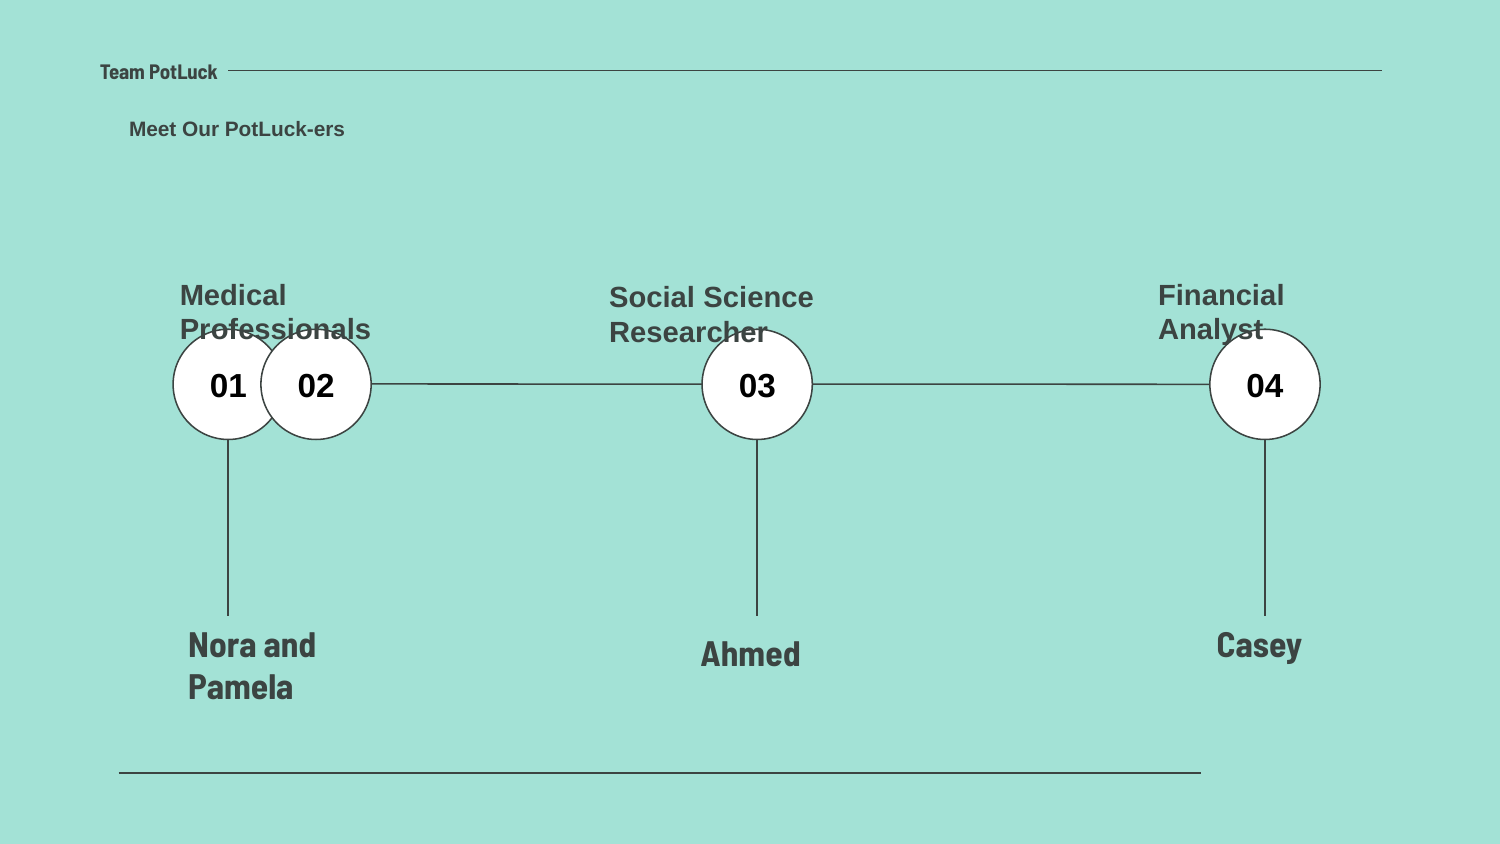

Team PotLuck
Meet Our PotLuck-ers
Medical Professionals
Financial Analyst
Social Science Researcher
01
02
03
04
Nora and Pamela
Casey
Ahmed